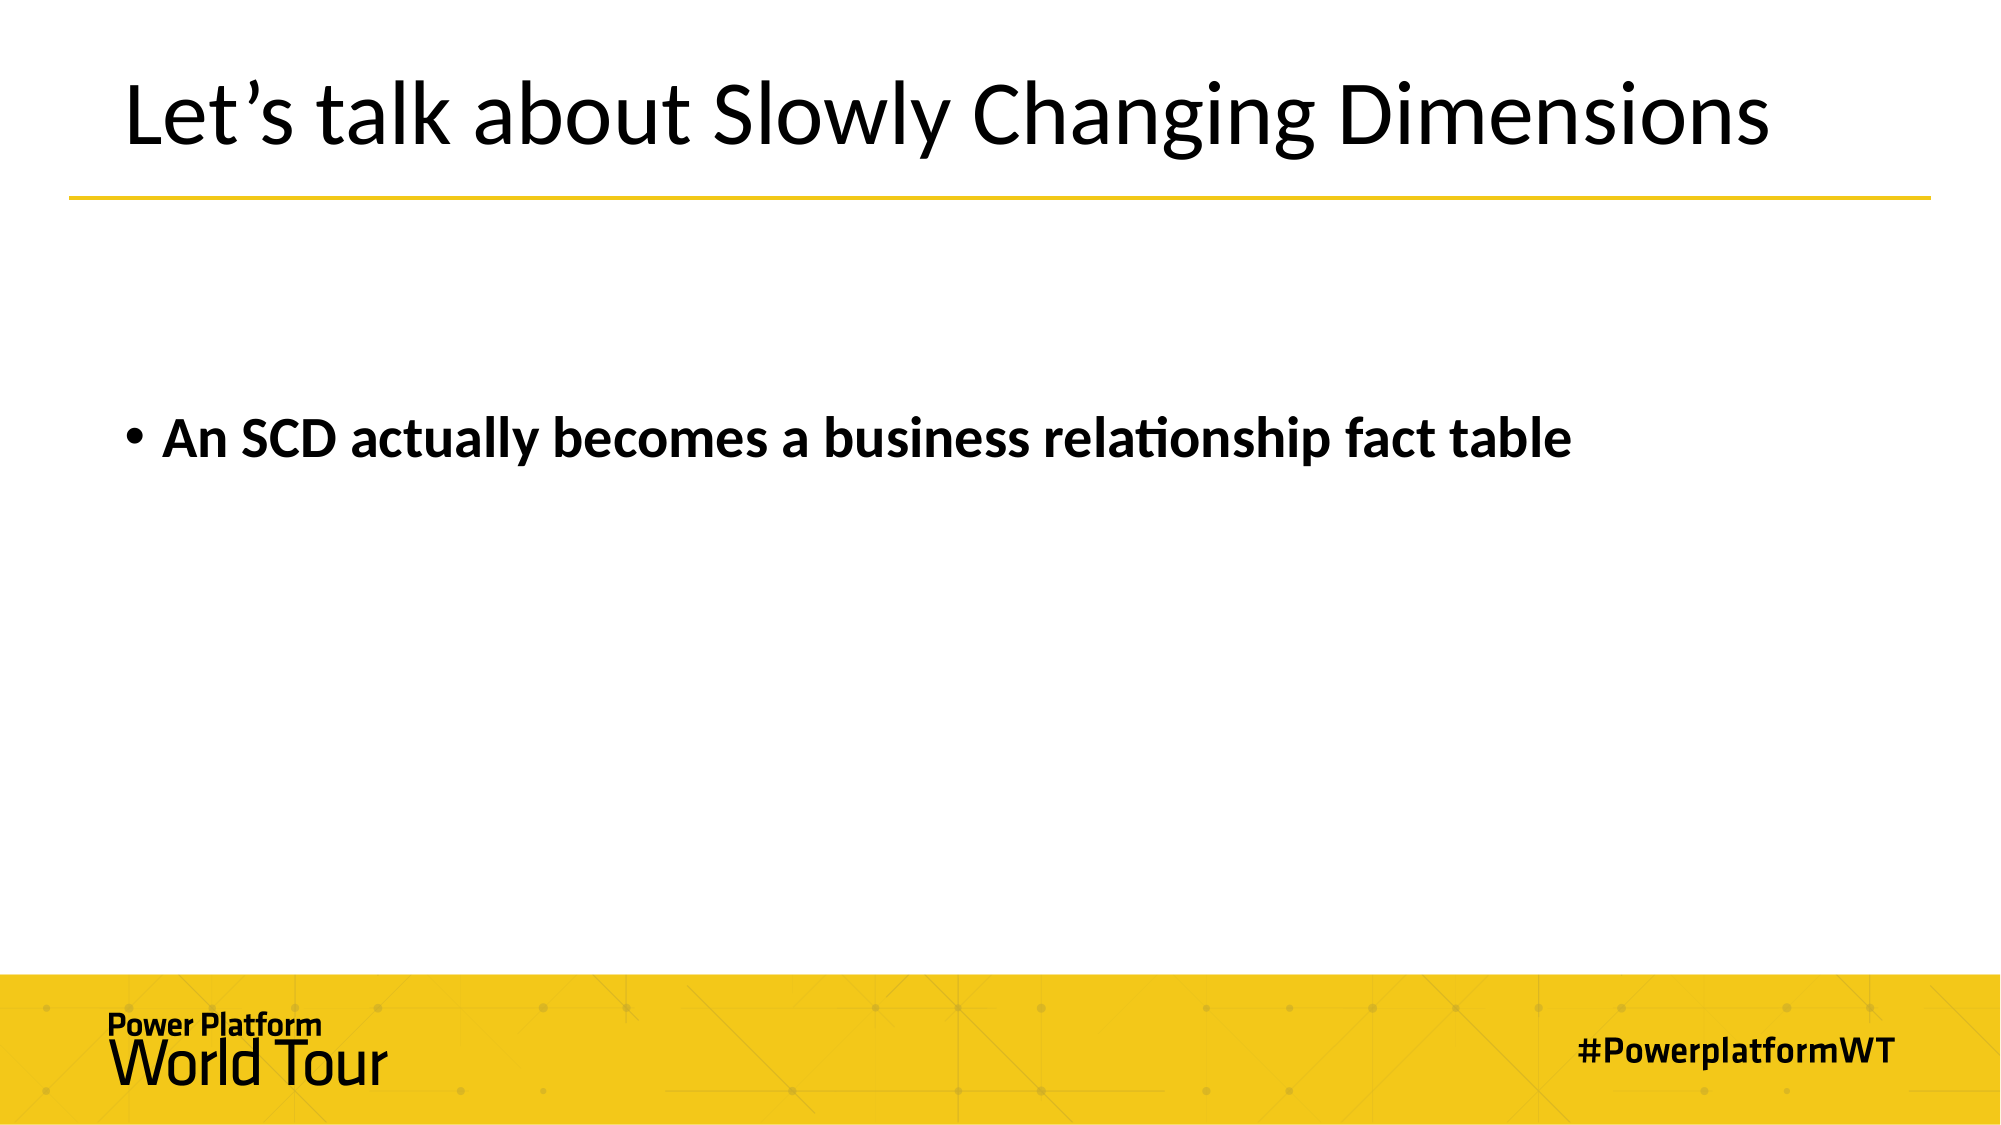

# Let’s talk about Slowly Changing Dimensions

An SCD actually becomes a business relationship fact table